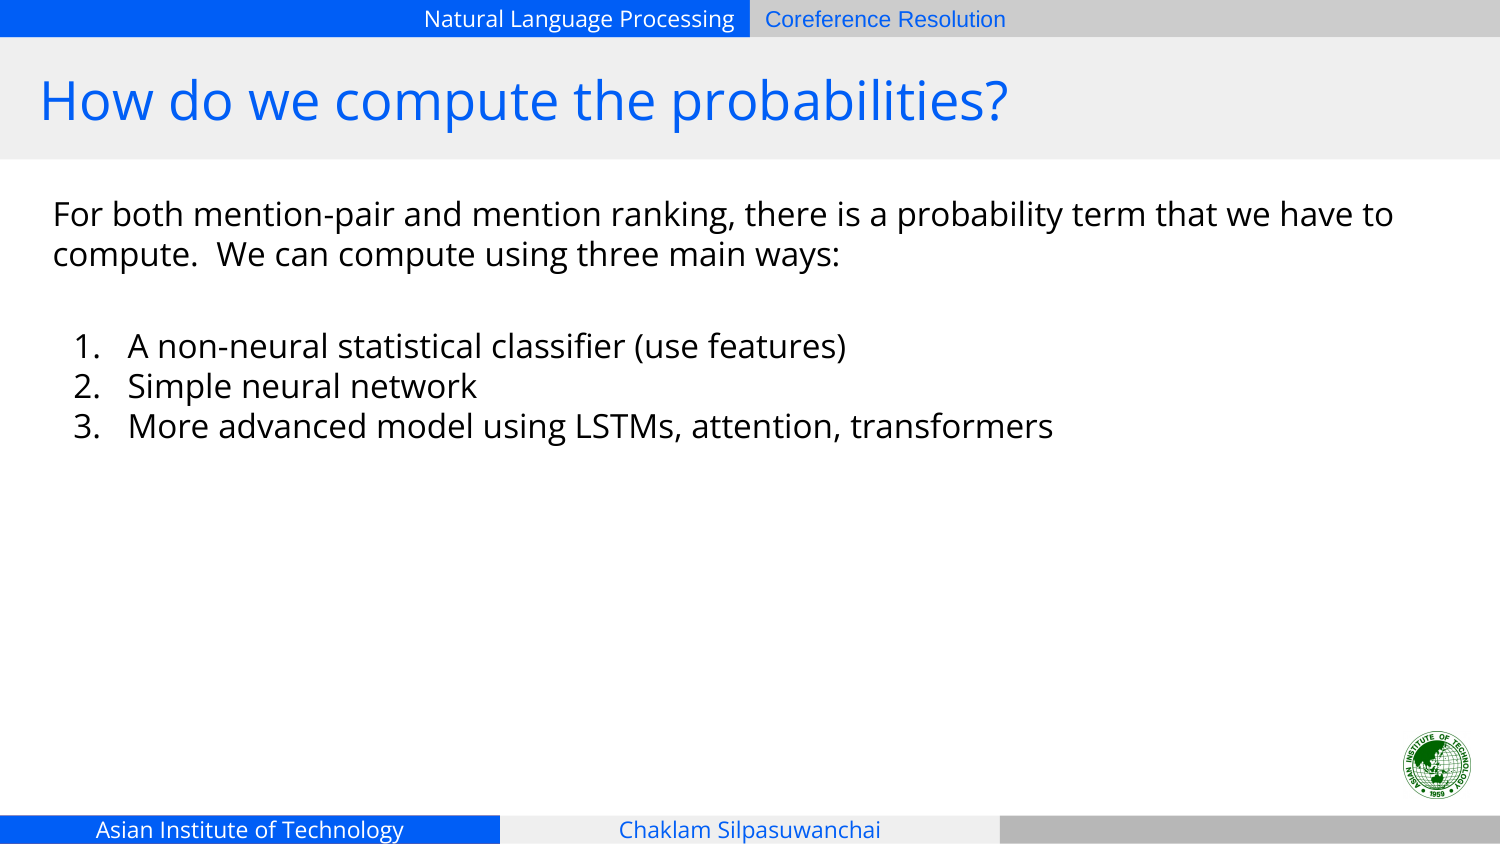

# How do we compute the probabilities?
For both mention-pair and mention ranking, there is a probability term that we have to compute.  We can compute using three main ways:
A non-neural statistical classifier (use features)
Simple neural network
More advanced model using LSTMs, attention, transformers